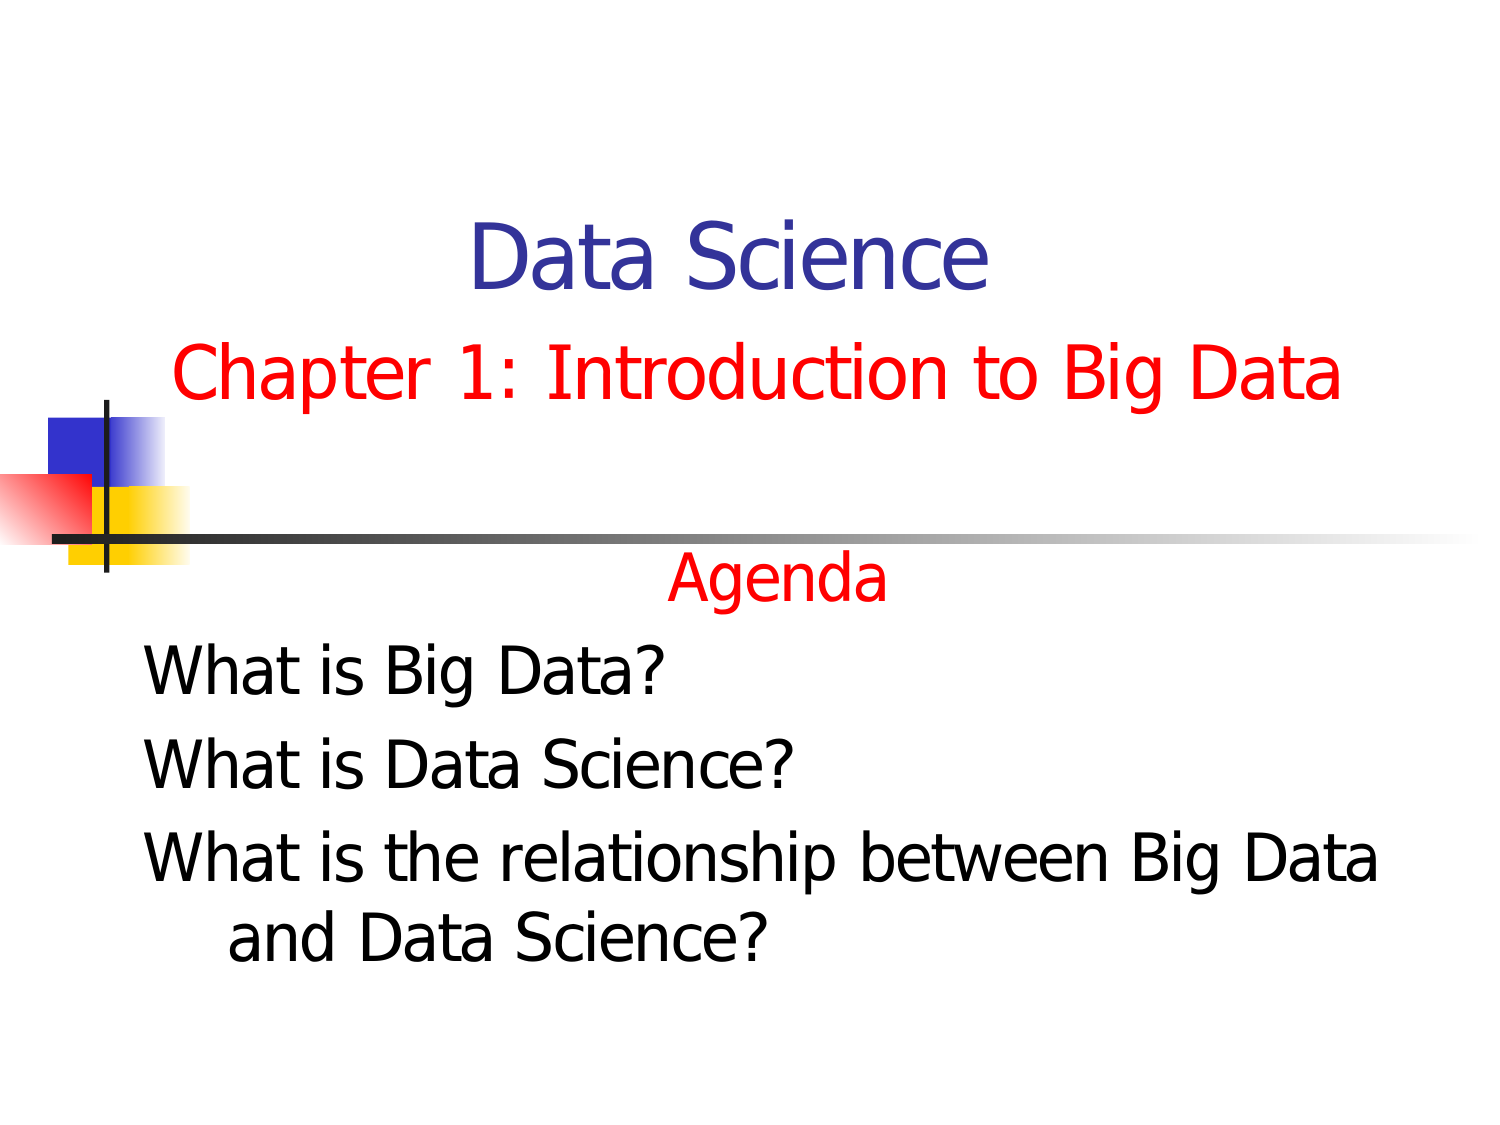

# Data Science Chapter 1: Introduction to Big Data
Agenda
What is Big Data?
What is Data Science?
What is the relationship between Big Data and Data Science?